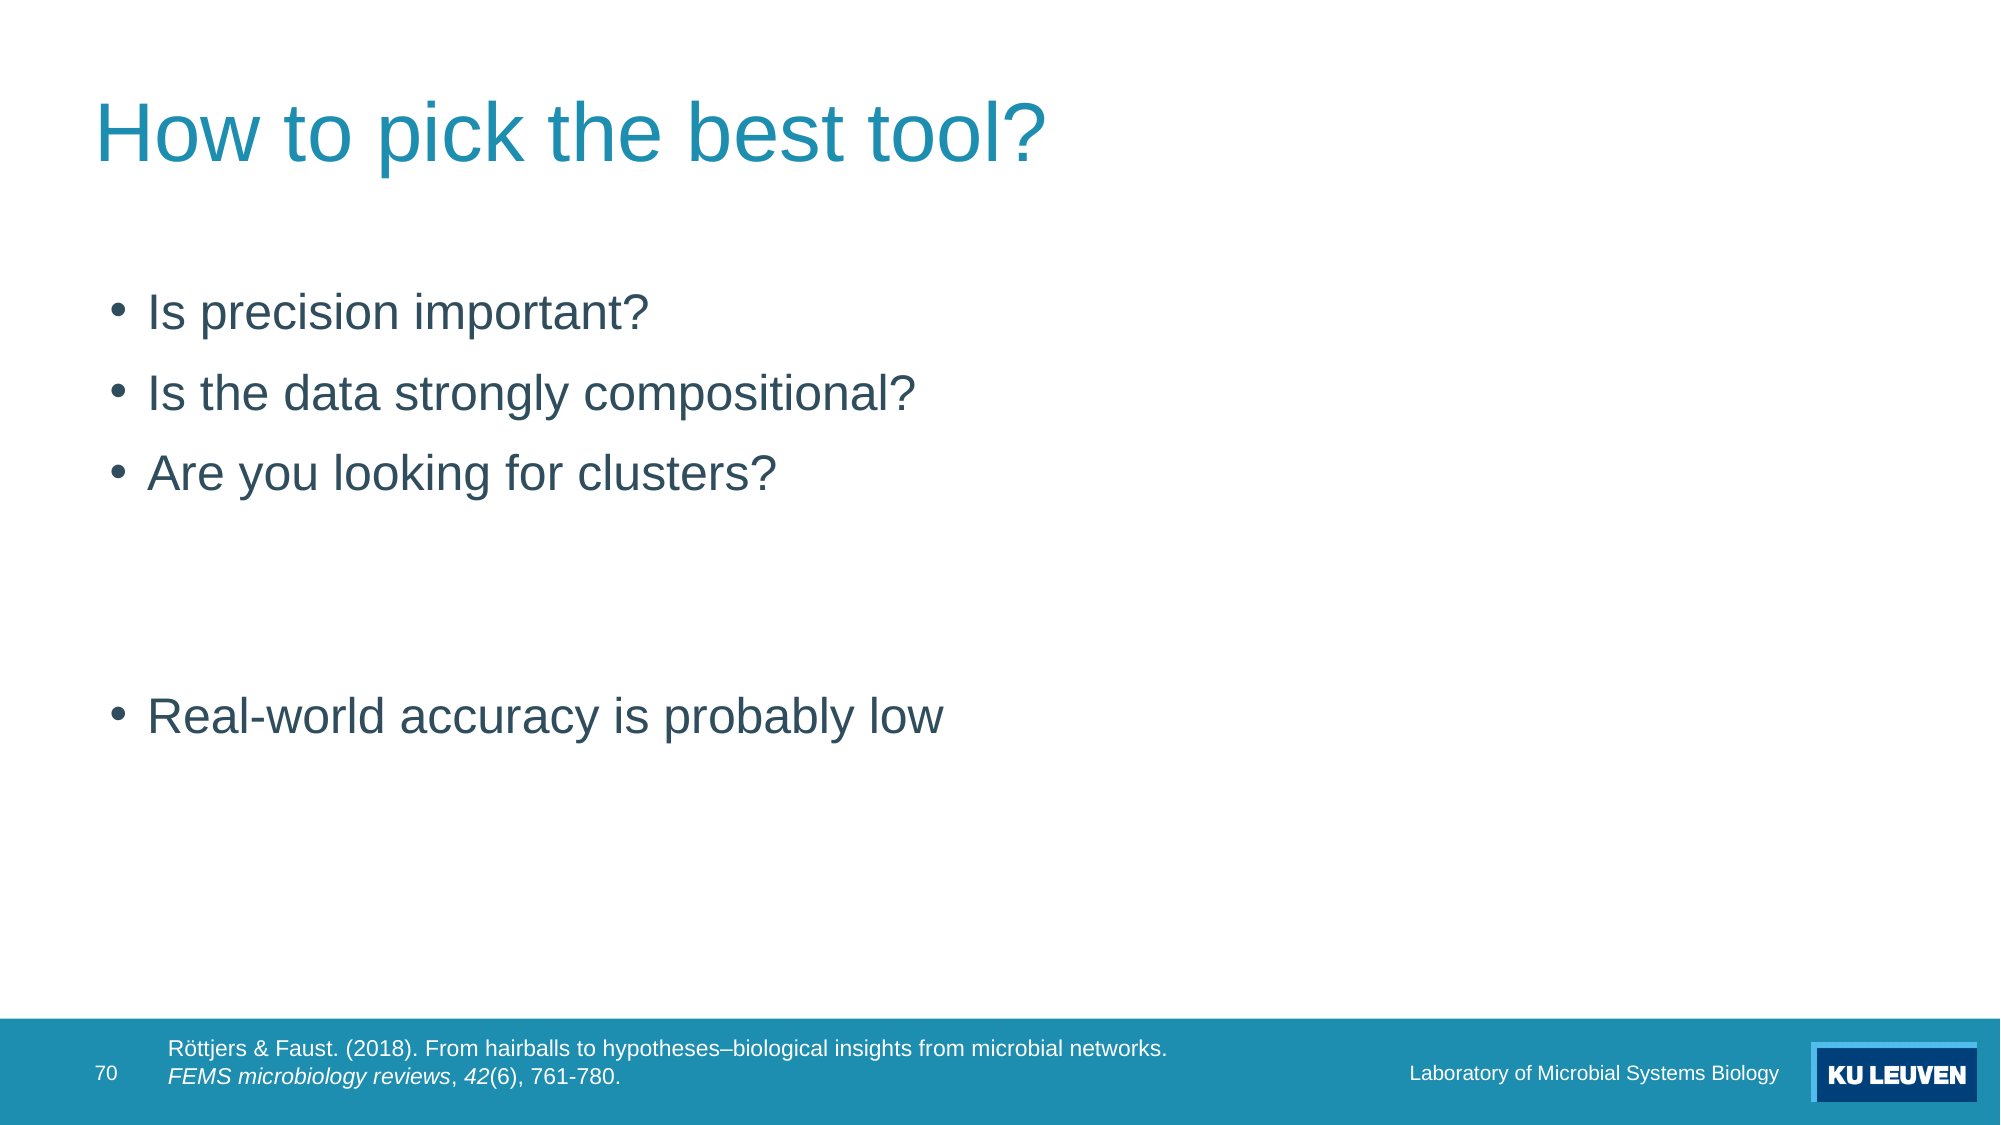

# How to pick the best tool?
Is precision important?
Is the data strongly compositional?
Are you looking for clusters?

Real-world accuracy is probably low

70
Laboratory of Microbial Systems Biology
Röttjers & Faust. (2018). From hairballs to hypotheses–biological insights from microbial networks. FEMS microbiology reviews, 42(6), 761-780.